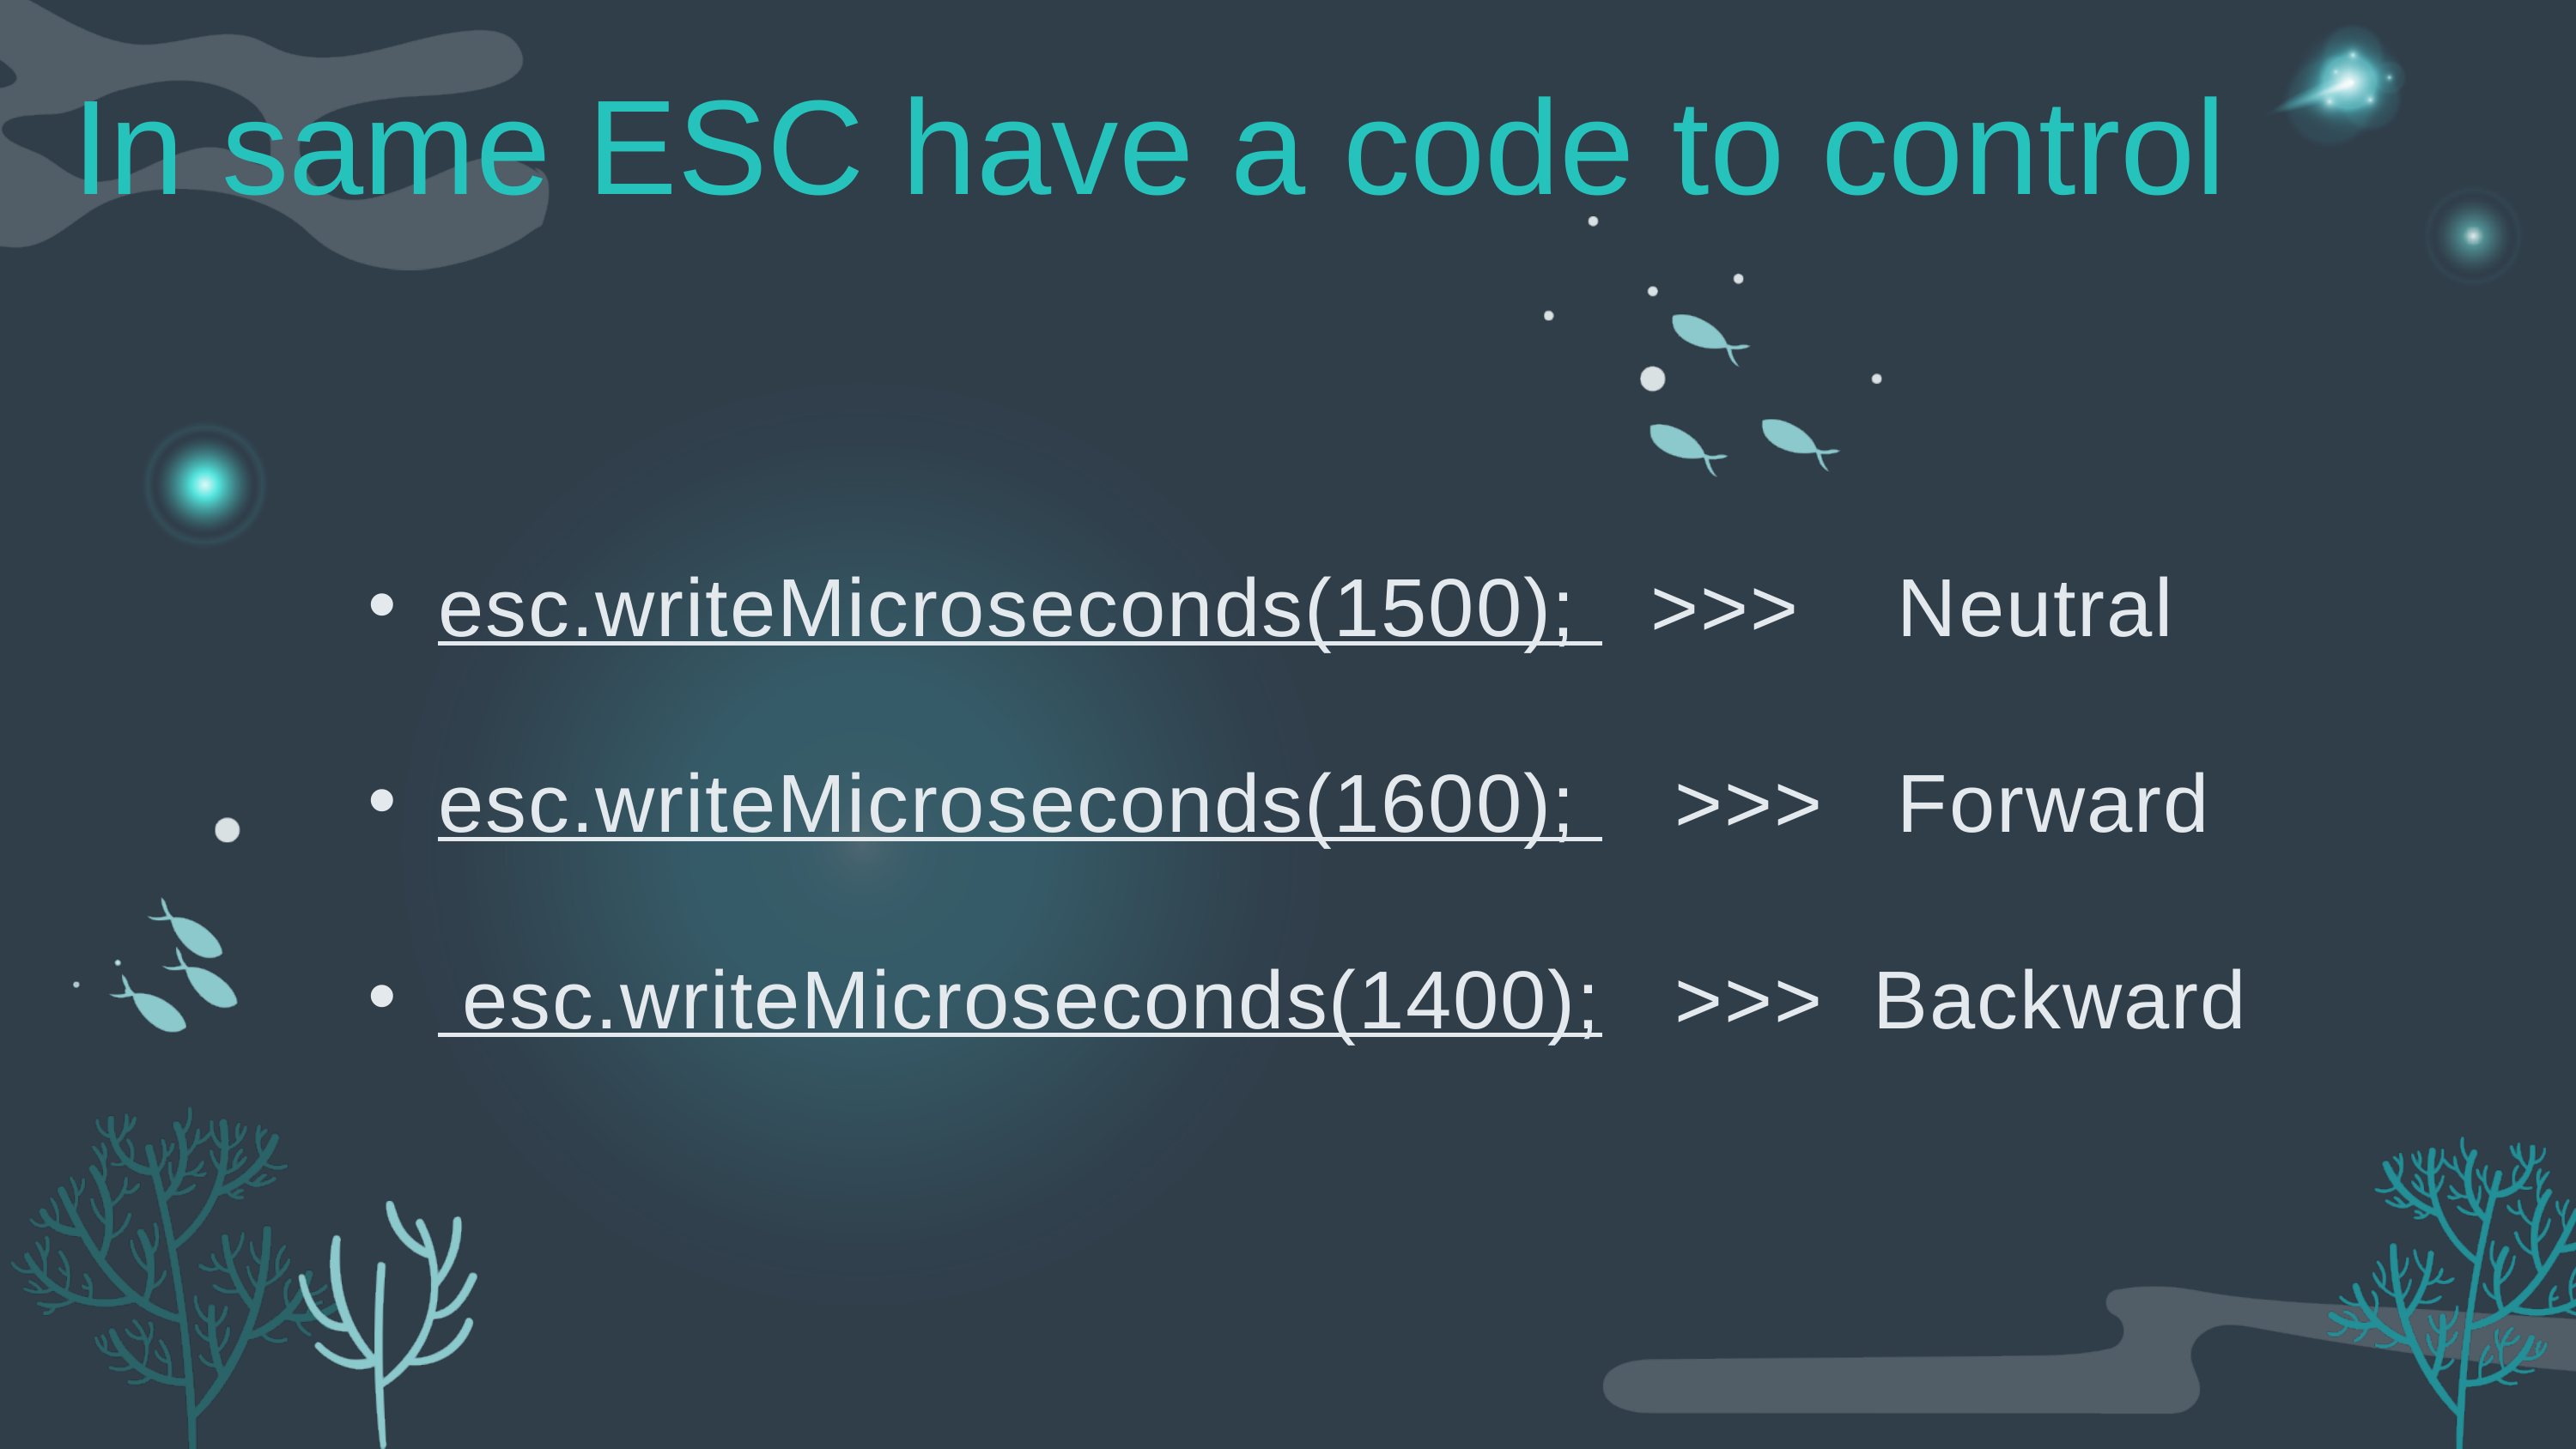

In same ESC have a code to control

esc.writeMicroseconds(1500);   >>>    Neutral
esc.writeMicroseconds(1600);    >>>   Forward
 esc.writeMicroseconds(1400);   >>>  Backward